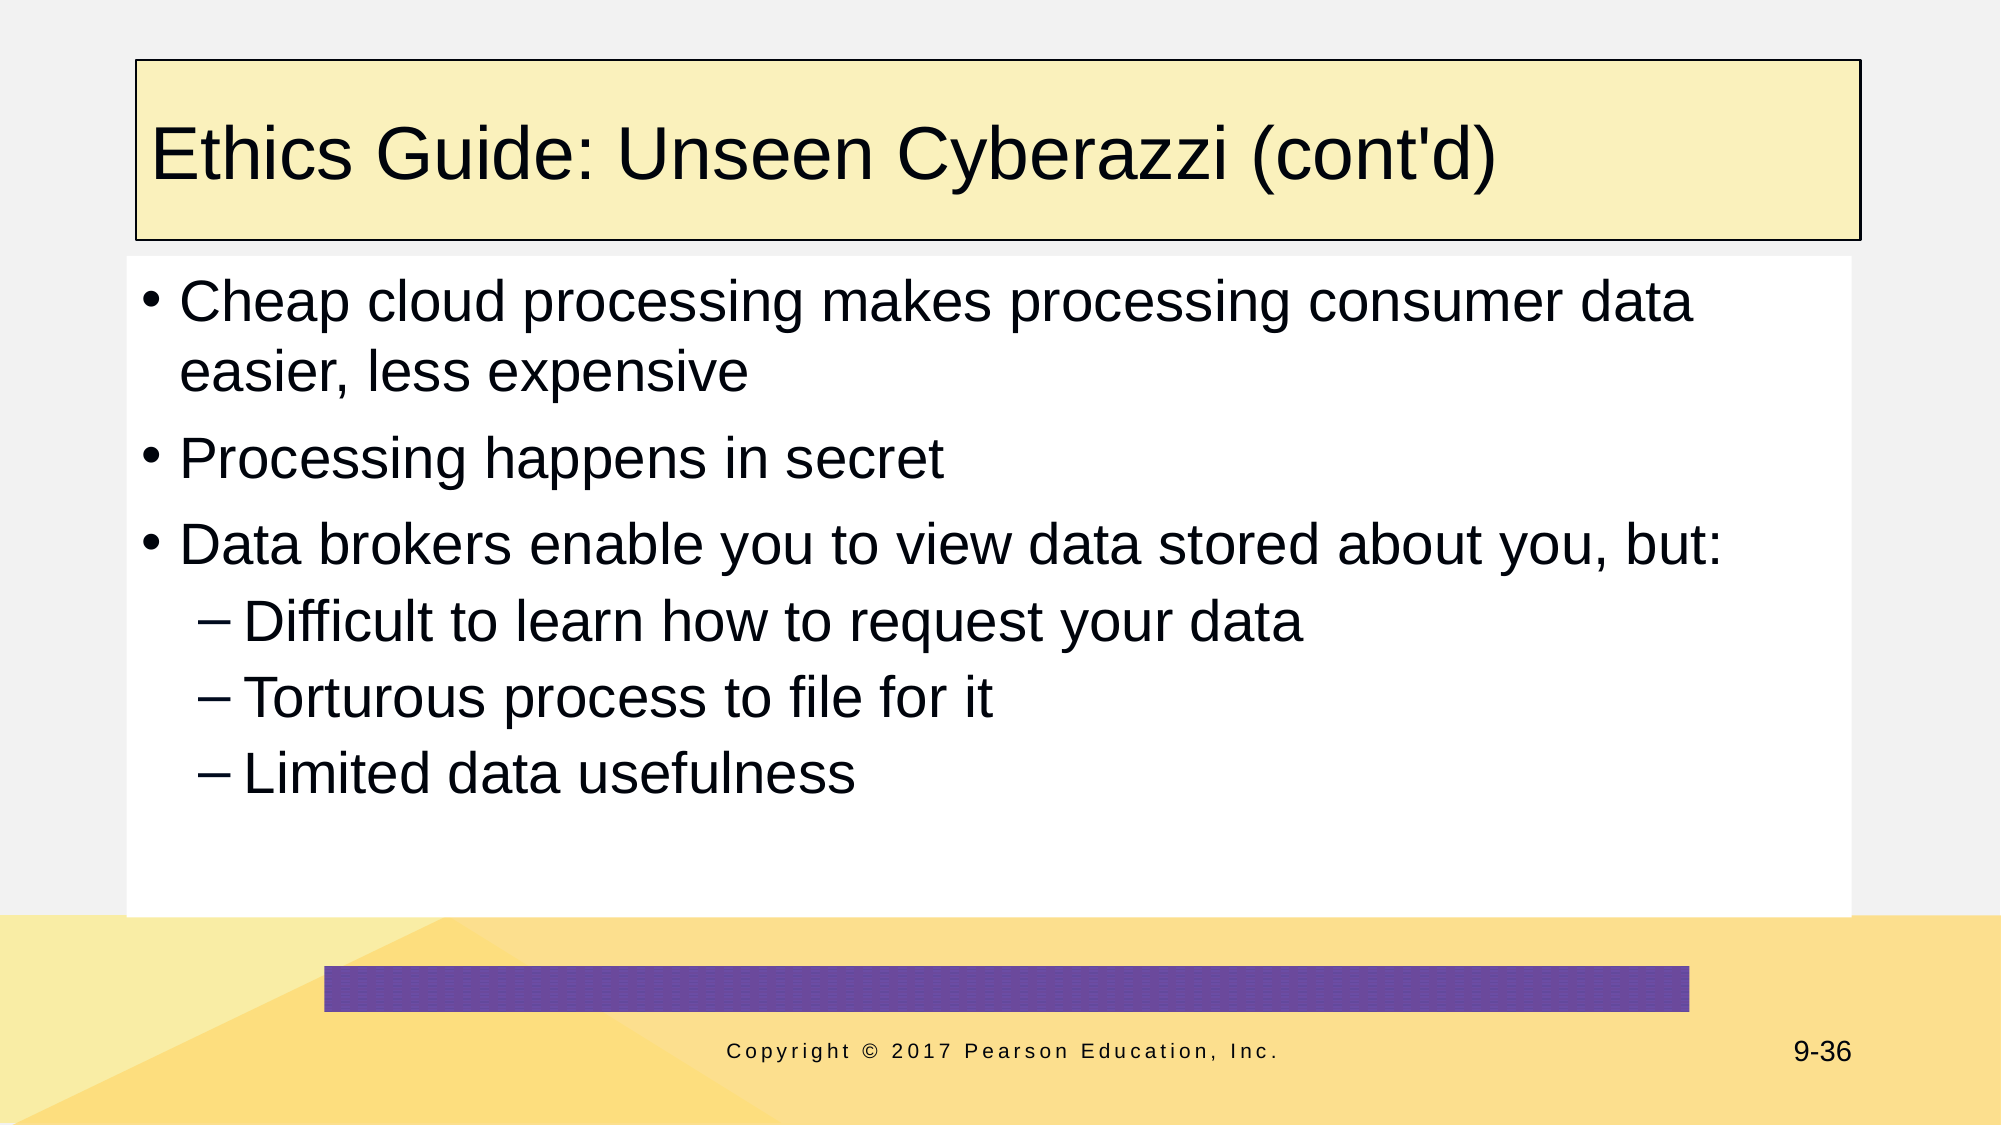

# Ethics Guide: Unseen Cyberazzi (cont'd)
Cheap cloud processing makes processing consumer data easier, less expensive
Processing happens in secret
Data brokers enable you to view data stored about you, but:
Difficult to learn how to request your data
Torturous process to file for it
Limited data usefulness
Copyright © 2017 Pearson Education, Inc.